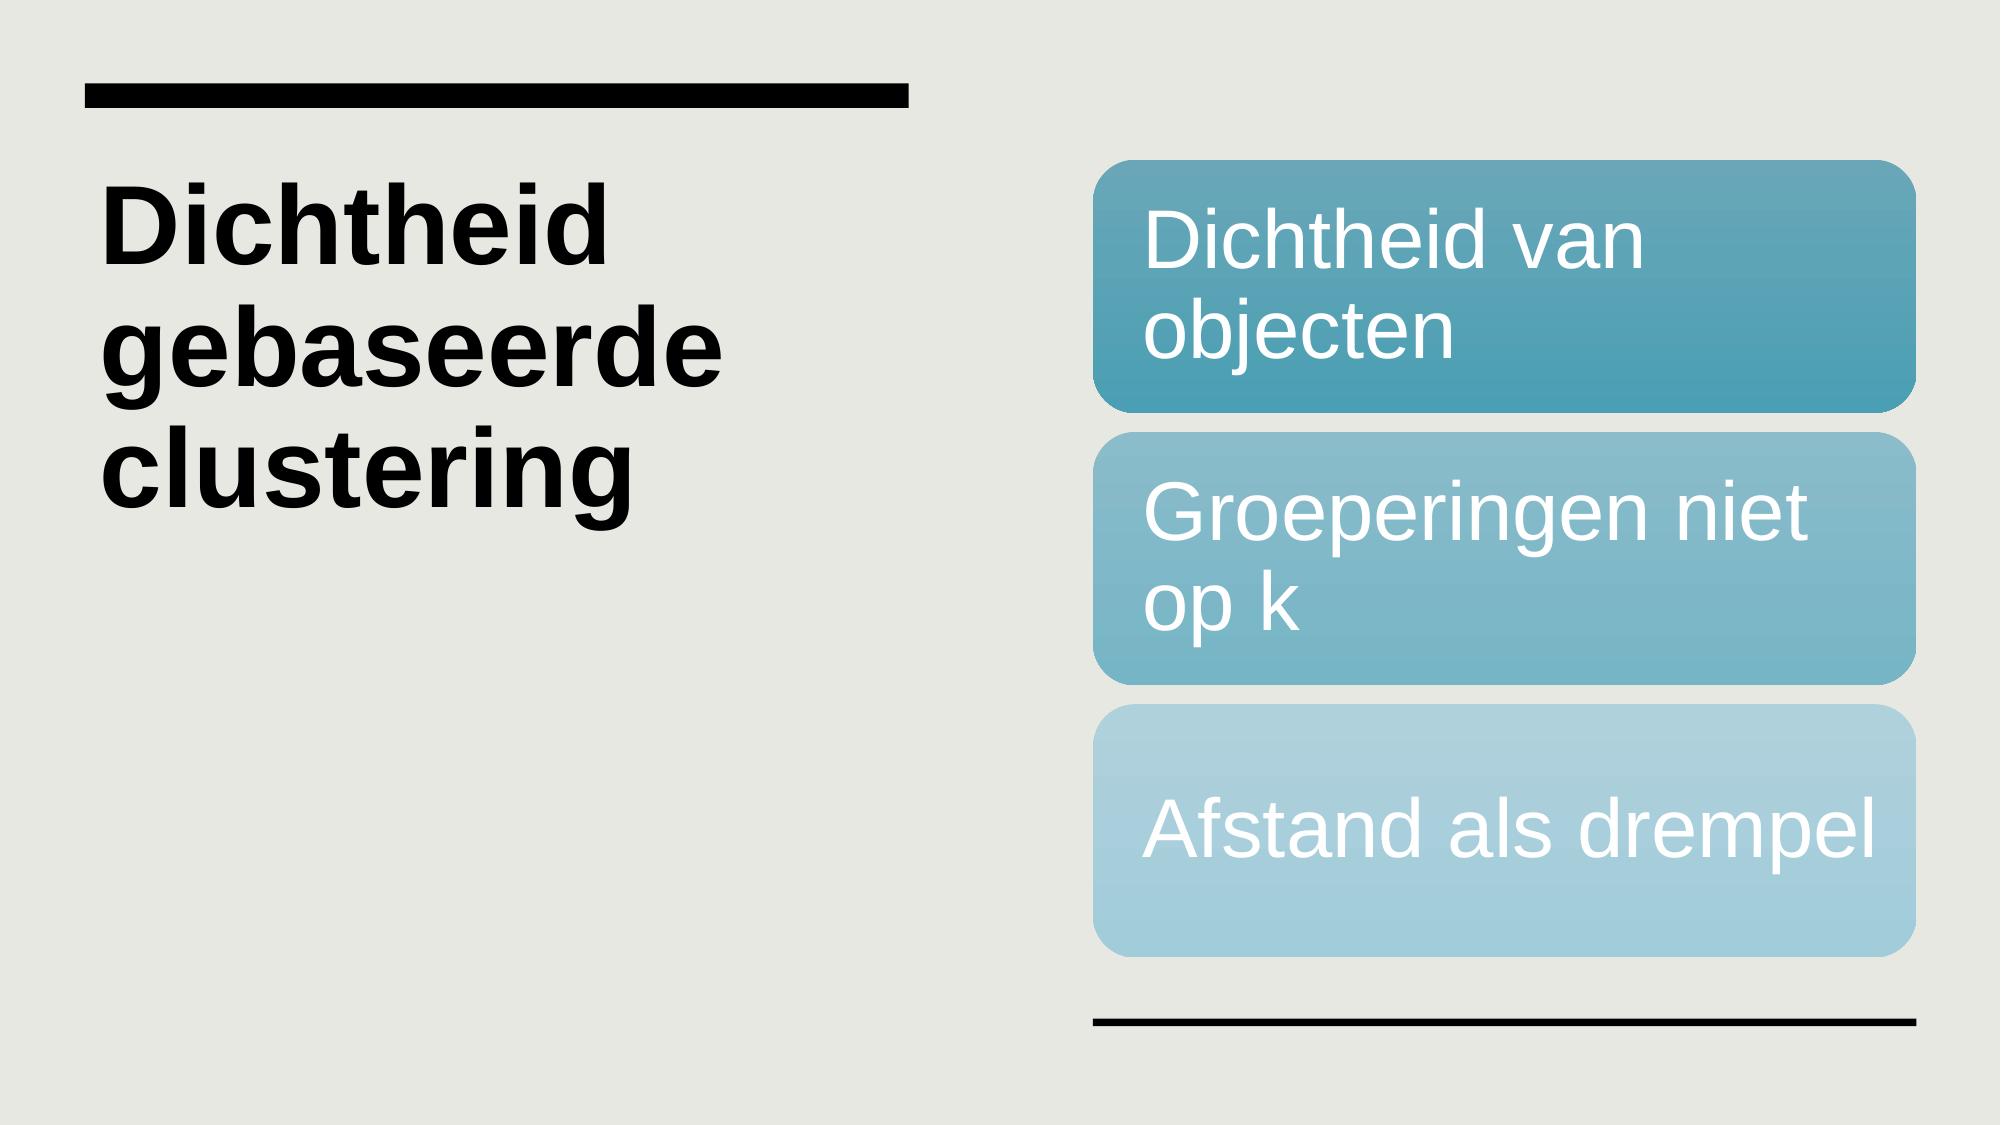

Dichtheid van objecten
Groeperingen niet op k
Afstand als drempel
# Dichtheid gebaseerde clustering